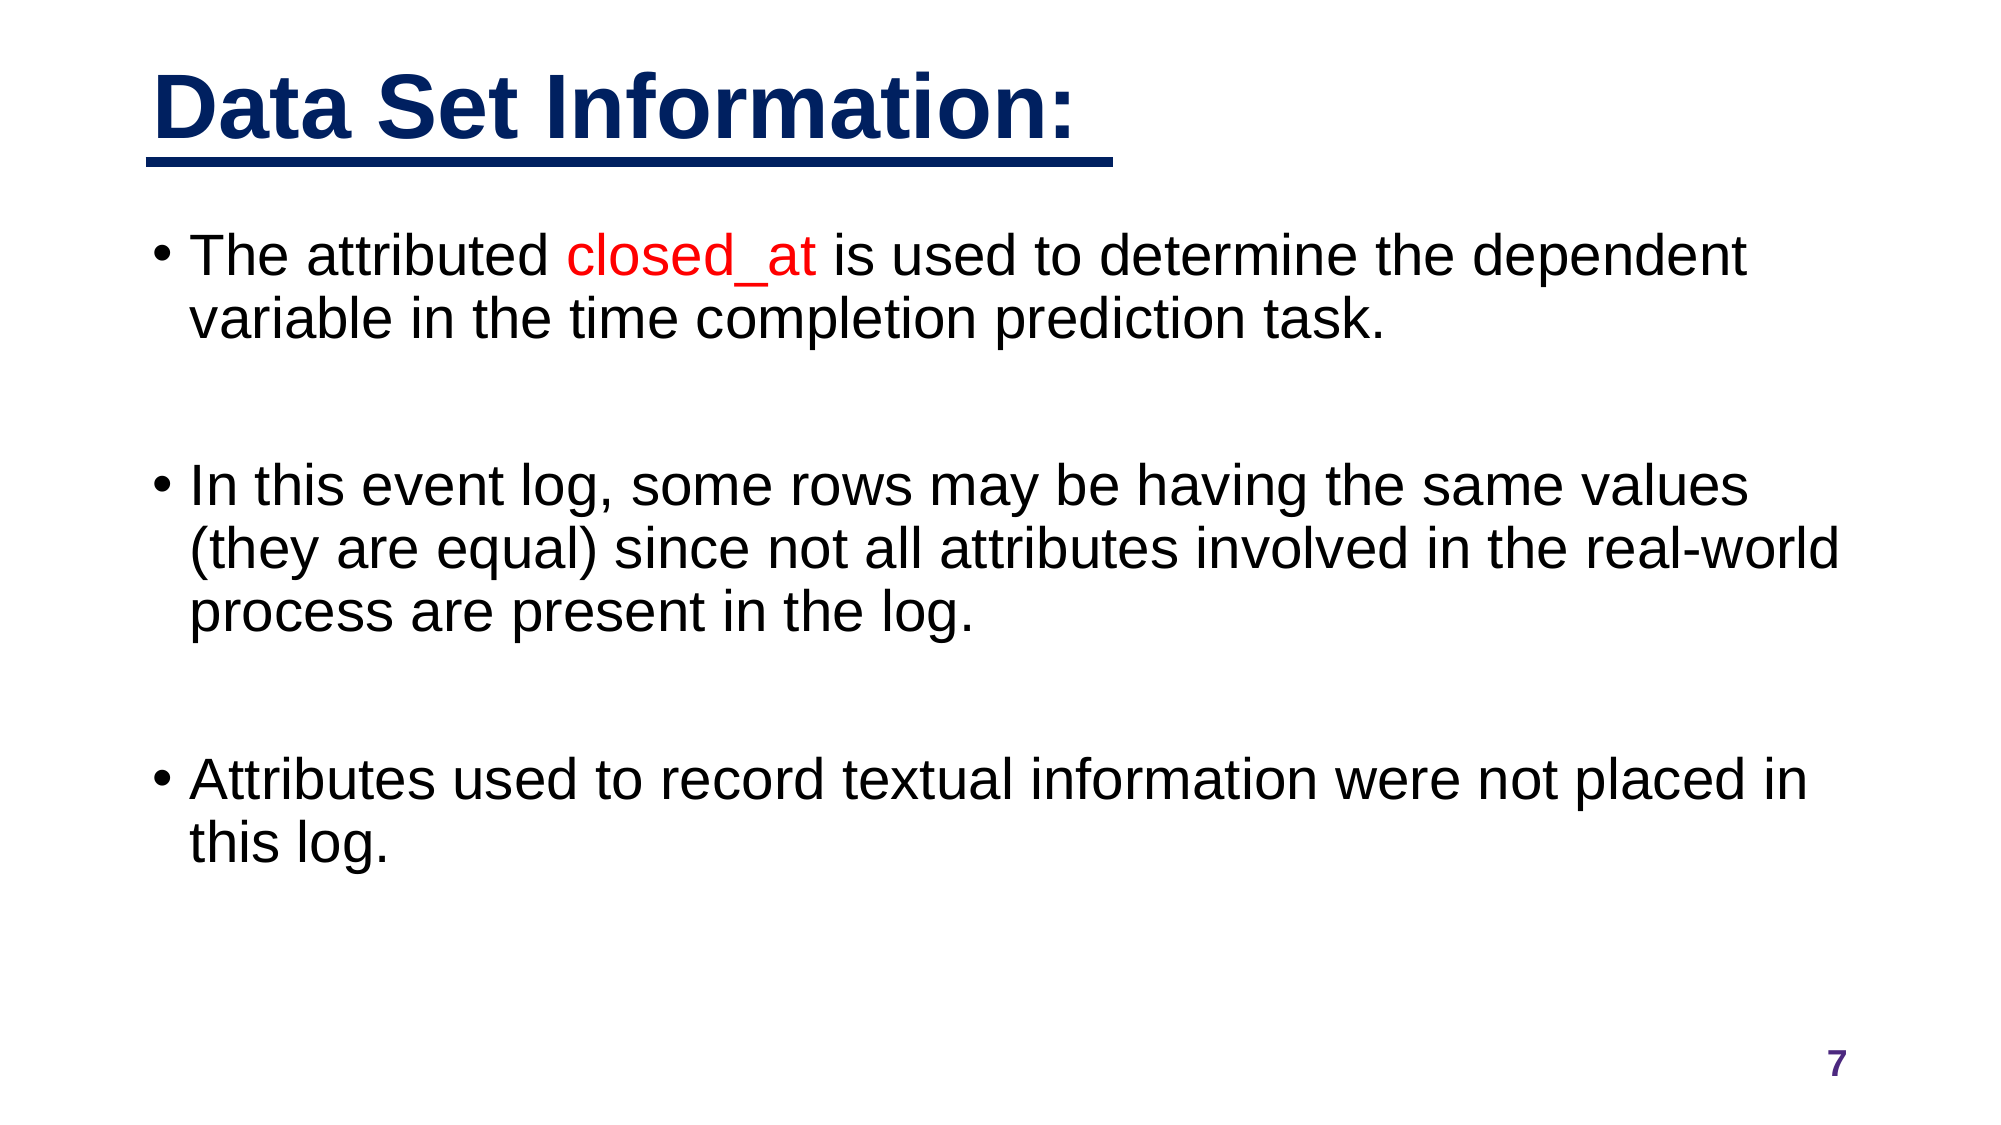

Data Set Information:
The attributed closed_at is used to determine the dependent variable in the time completion prediction task.

In this event log, some rows may be having the same values (they are equal) since not all attributes involved in the real-world process are present in the log.

Attributes used to record textual information were not placed in this log.